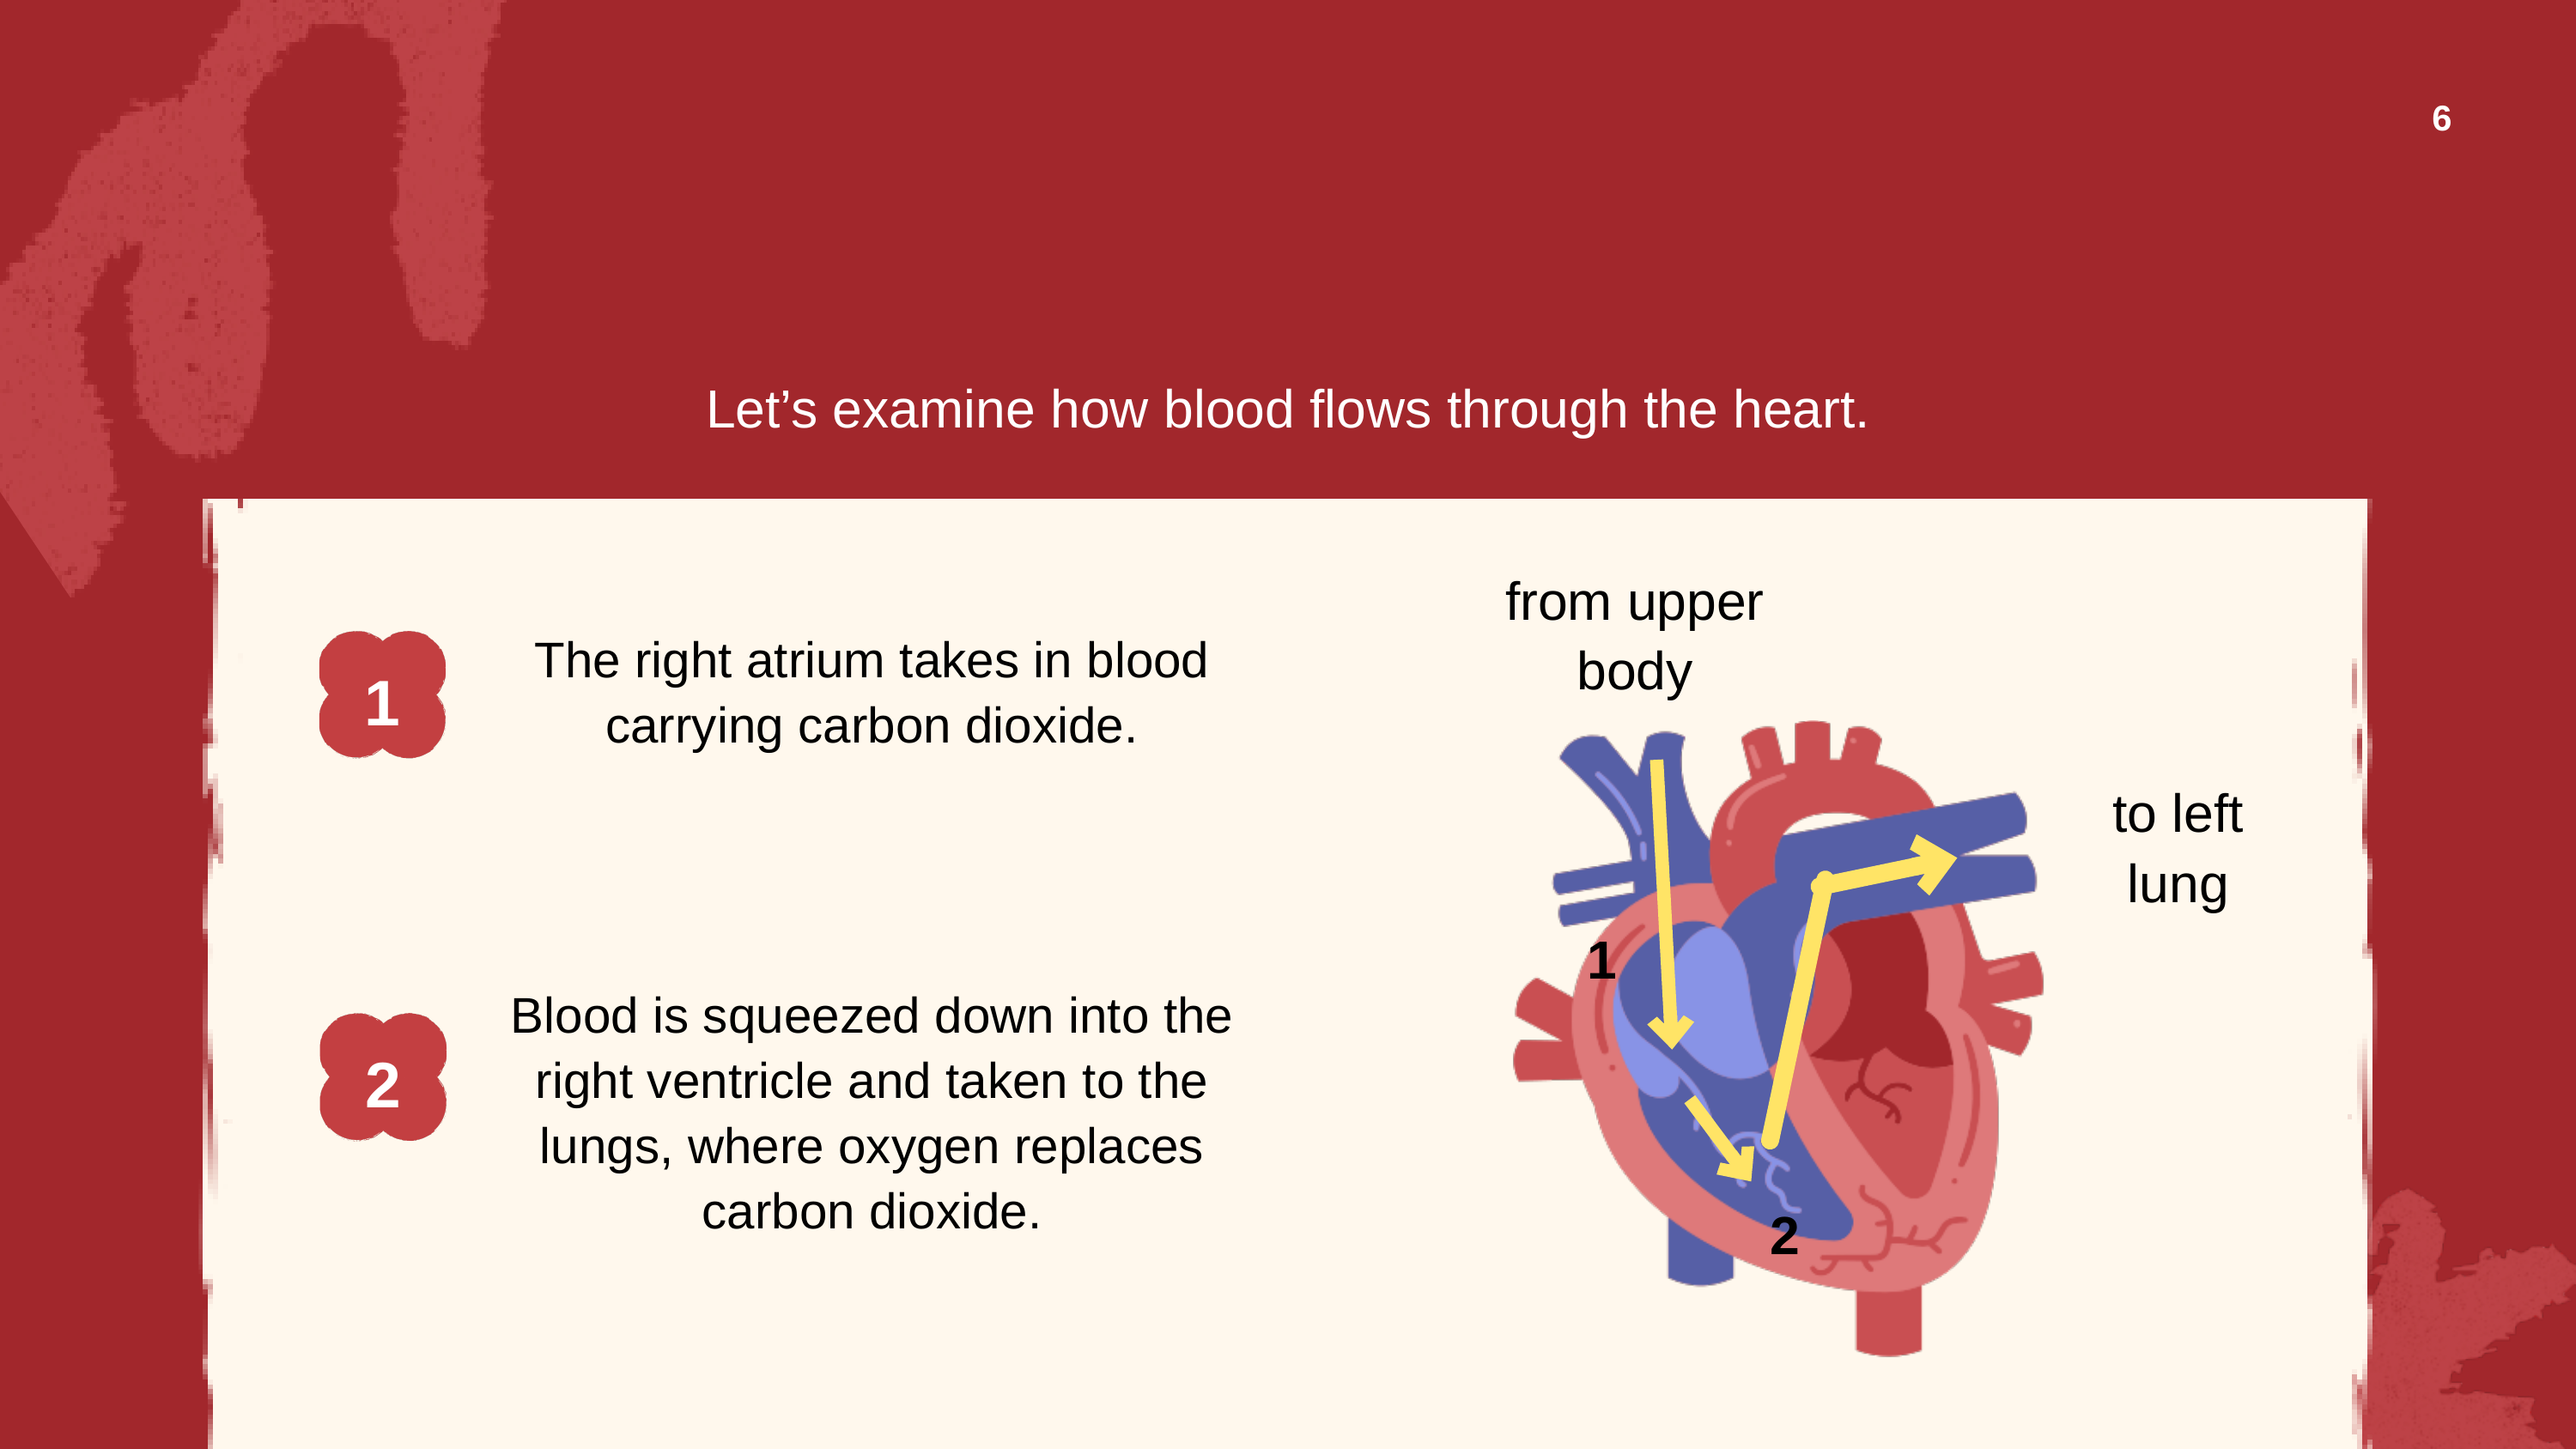

6
THE HEART
Let’s examine how blood flows through the heart.

from upper body
The right atrium takes in blood carrying carbon dioxide.

1

to left lung

1
Blood is squeezed down into the right ventricle and taken to the lungs, where oxygen replaces carbon dioxide.

2

2